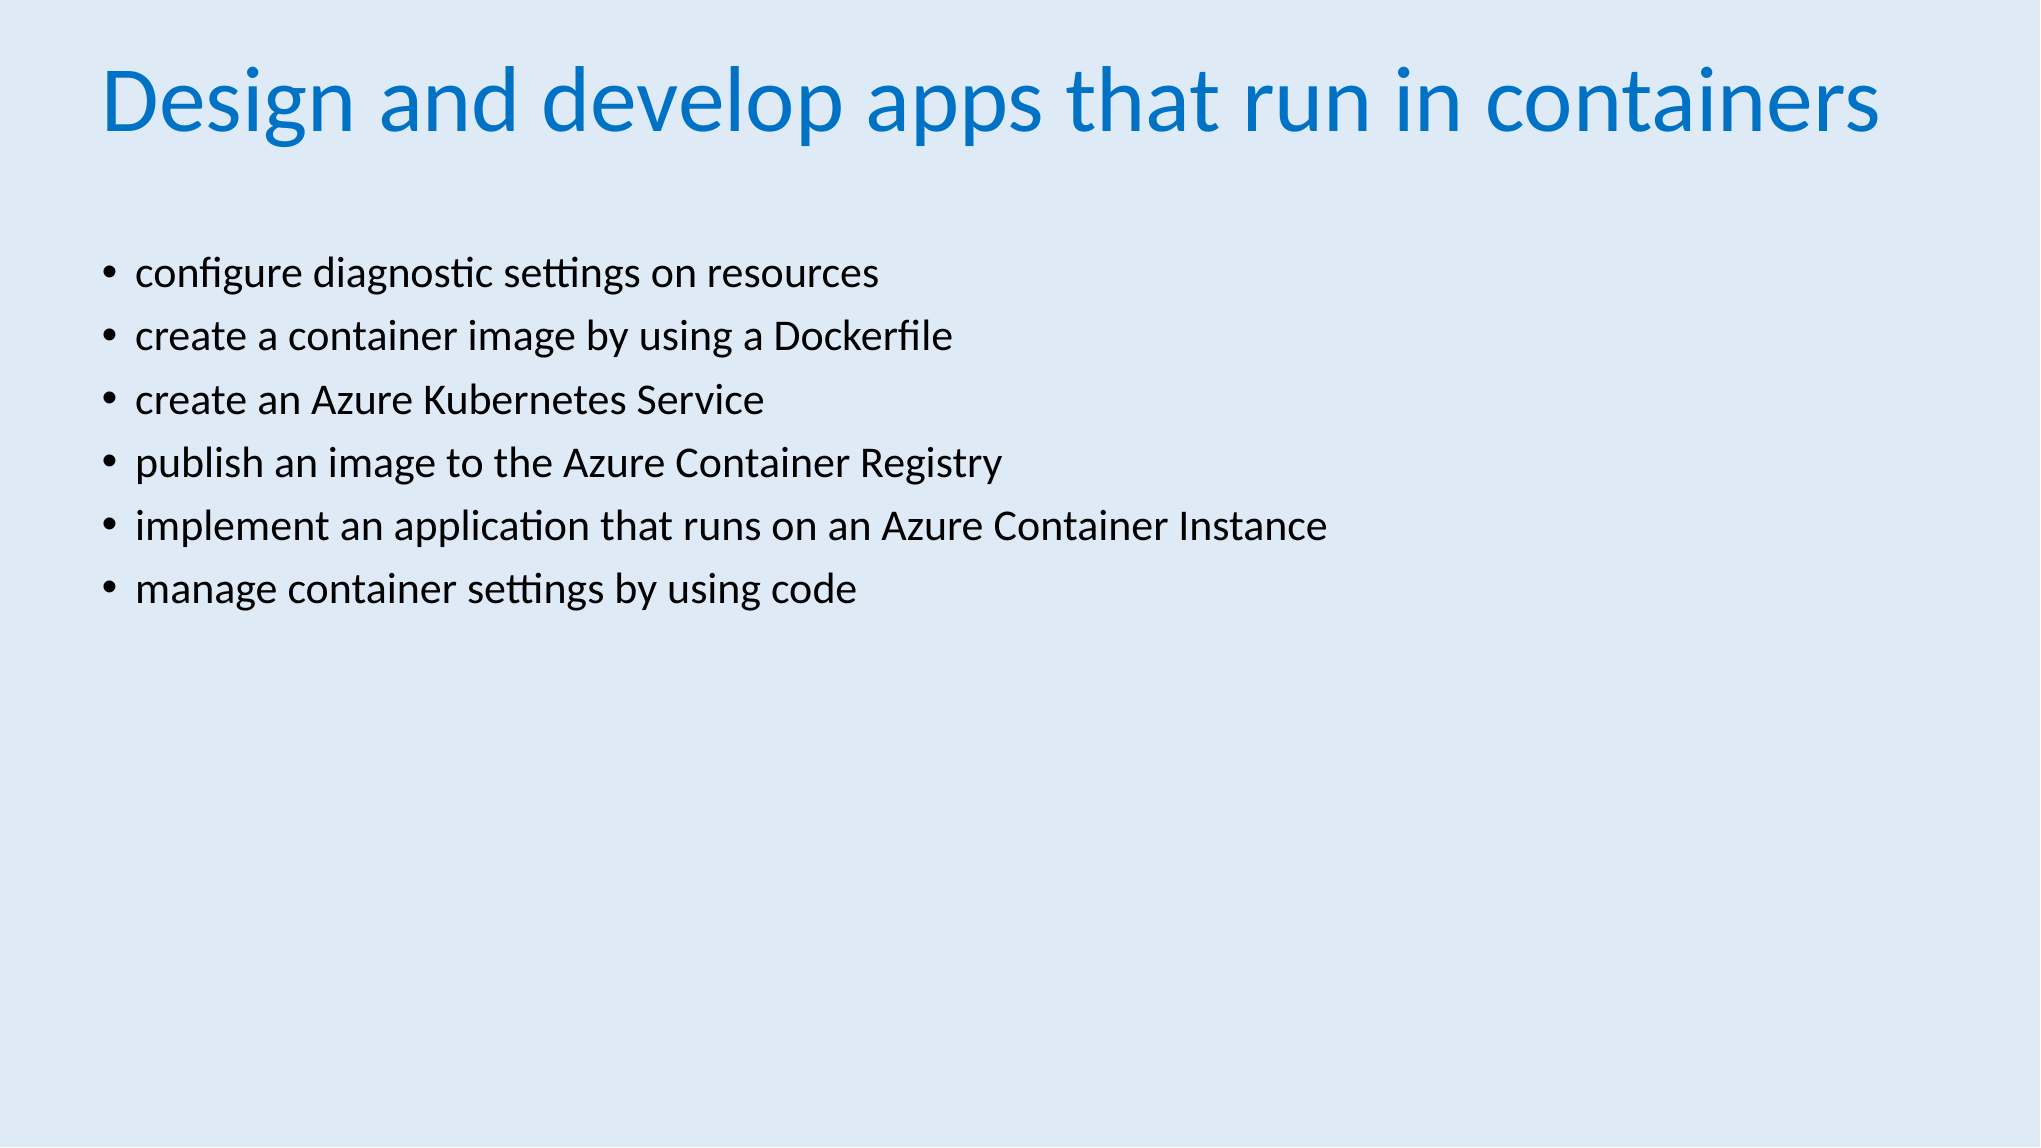

# Design and develop apps that run in containers
configure diagnostic settings on resources
create a container image by using a Dockerfile
create an Azure Kubernetes Service
publish an image to the Azure Container Registry
implement an application that runs on an Azure Container Instance
manage container settings by using code